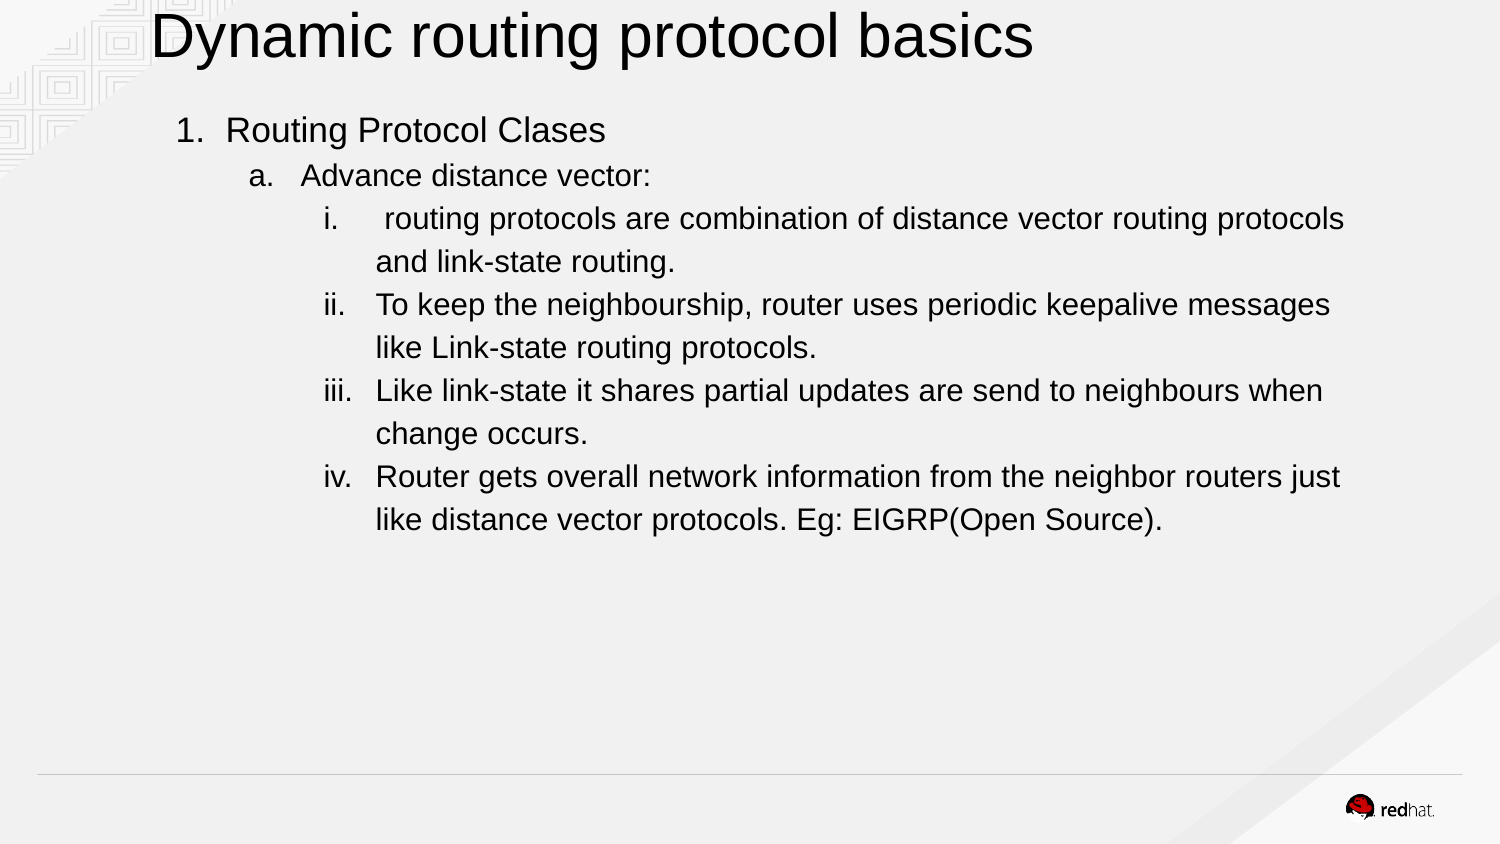

# Dynamic routing protocol basics
Routing Protocol Clases
Advance distance vector:
 routing protocols are combination of distance vector routing protocols and link-state routing.
To keep the neighbourship, router uses periodic keepalive messages like Link-state routing protocols.
Like link-state it shares partial updates are send to neighbours when change occurs.
Router gets overall network information from the neighbor routers just like distance vector protocols. Eg: EIGRP(Open Source).